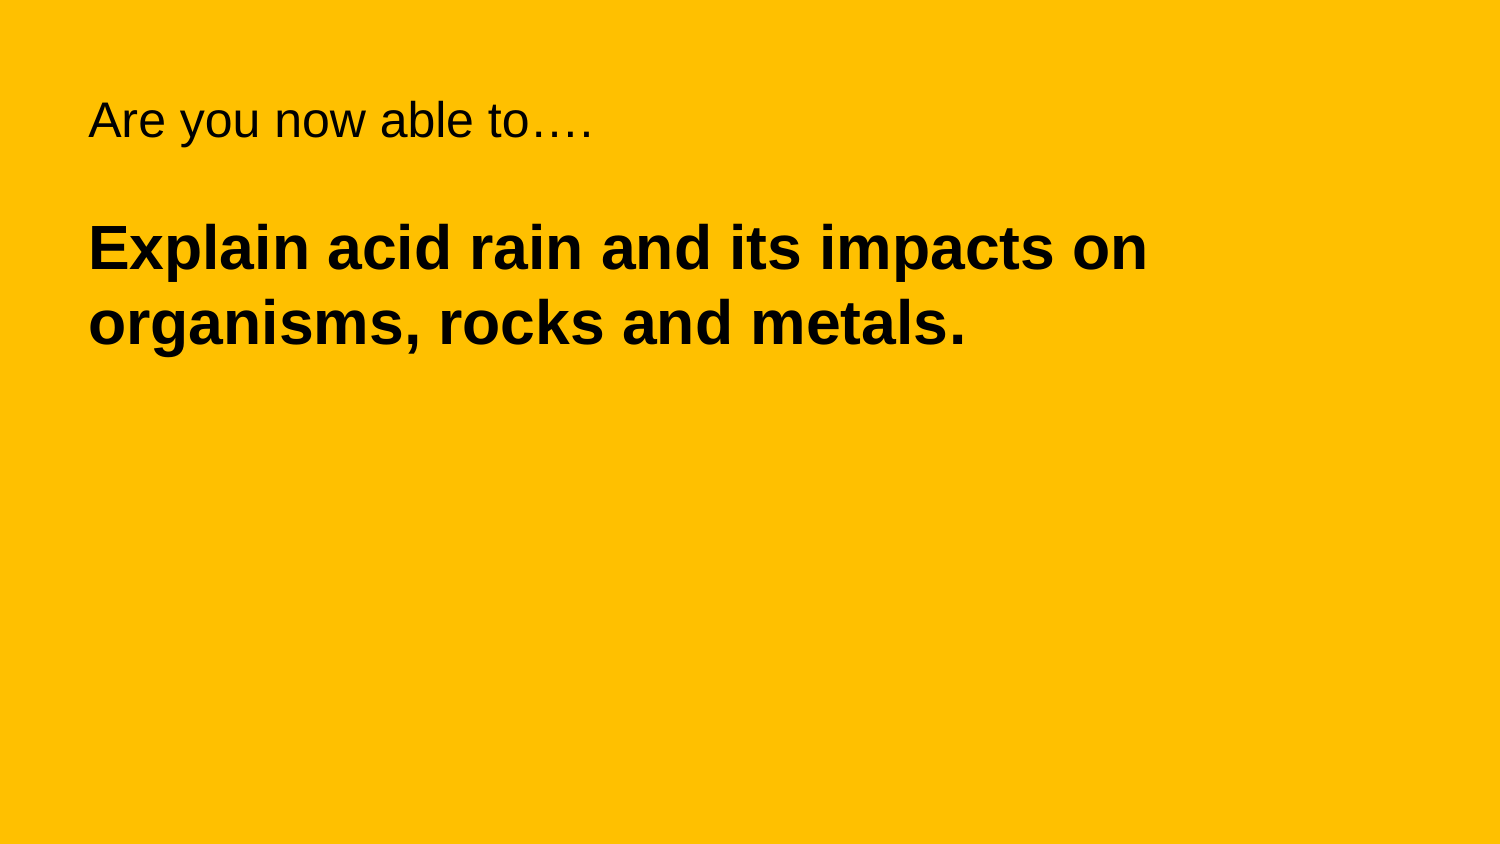

Are you now able to….

Explain acid rain and its impacts on organisms, rocks and metals.